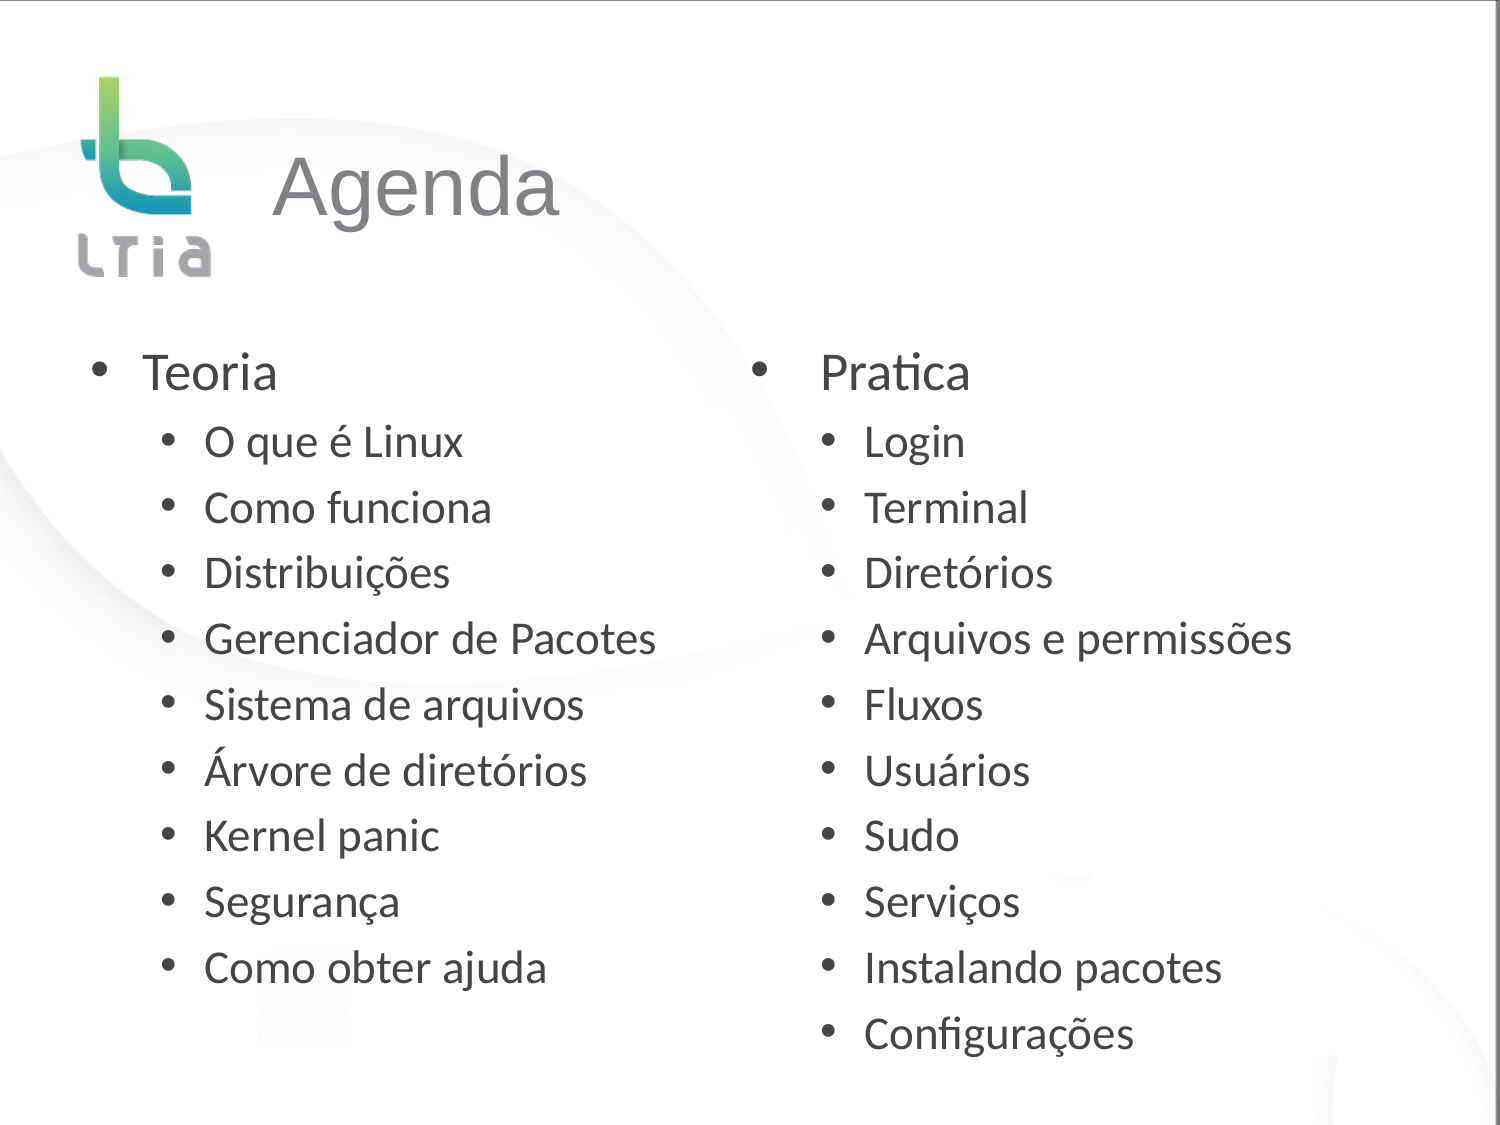

# Agenda
Teoria
O que é Linux
Como funciona
Distribuições
Gerenciador de Pacotes
Sistema de arquivos
Árvore de diretórios
Kernel panic
Segurança
Como obter ajuda
Pratica
Login
Terminal
Diretórios
Arquivos e permissões
Fluxos
Usuários
Sudo
Serviços
Instalando pacotes
Configurações